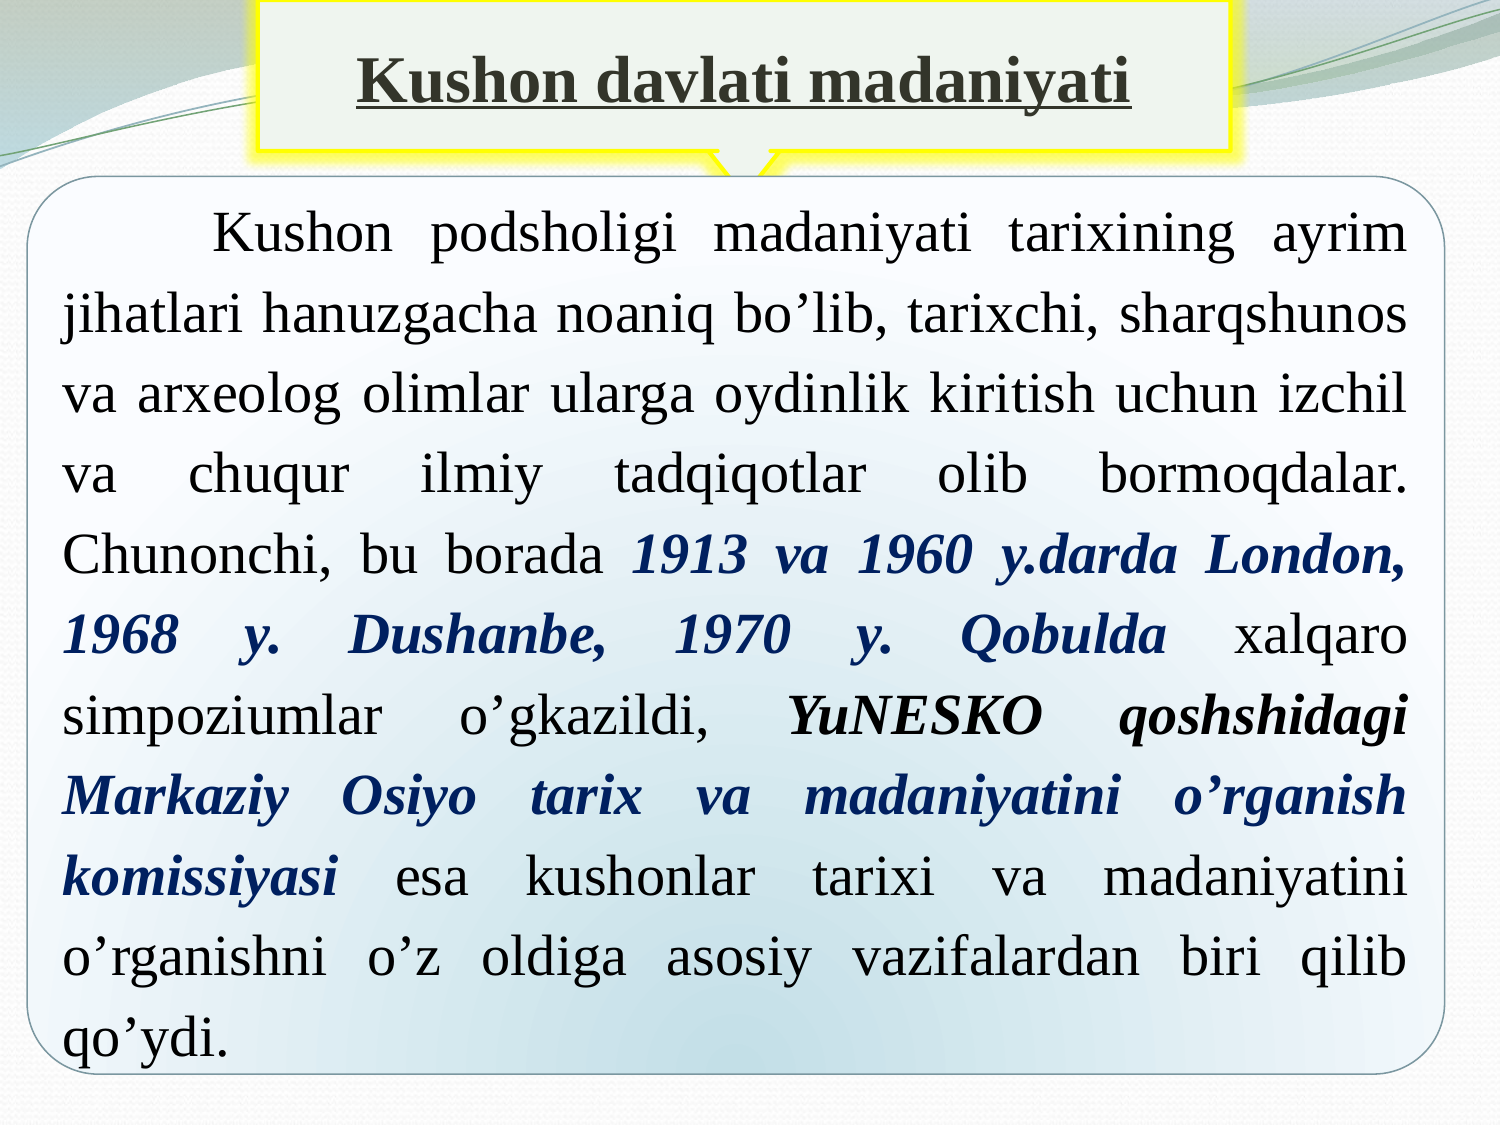

Kushon davlati madaniyati
	Kushon podsholigi madaniyati tarixining ayrim jihatlari hanuzgacha noaniq bo’lib, tarixchi, sharqshunos va arxeolog olimlar ularga oydinlik kiritish uchun izchil va chuqur ilmiy tadqiqotlar olib bormoqdalar. Chunonchi, bu borada 1913 va 1960 y.darda London, 1968 y. Dushanbe, 1970 y. Qobulda xalqaro simpoziumlar o’gkazildi, YuNESKO qoshshidagi Markaziy Osiyo tarix va madaniyatini o’rganish komissiyasi esa kushonlar tarixi va madaniyatini o’rganishni o’z oldiga asosiy vazifalardan biri qilib qo’ydi.